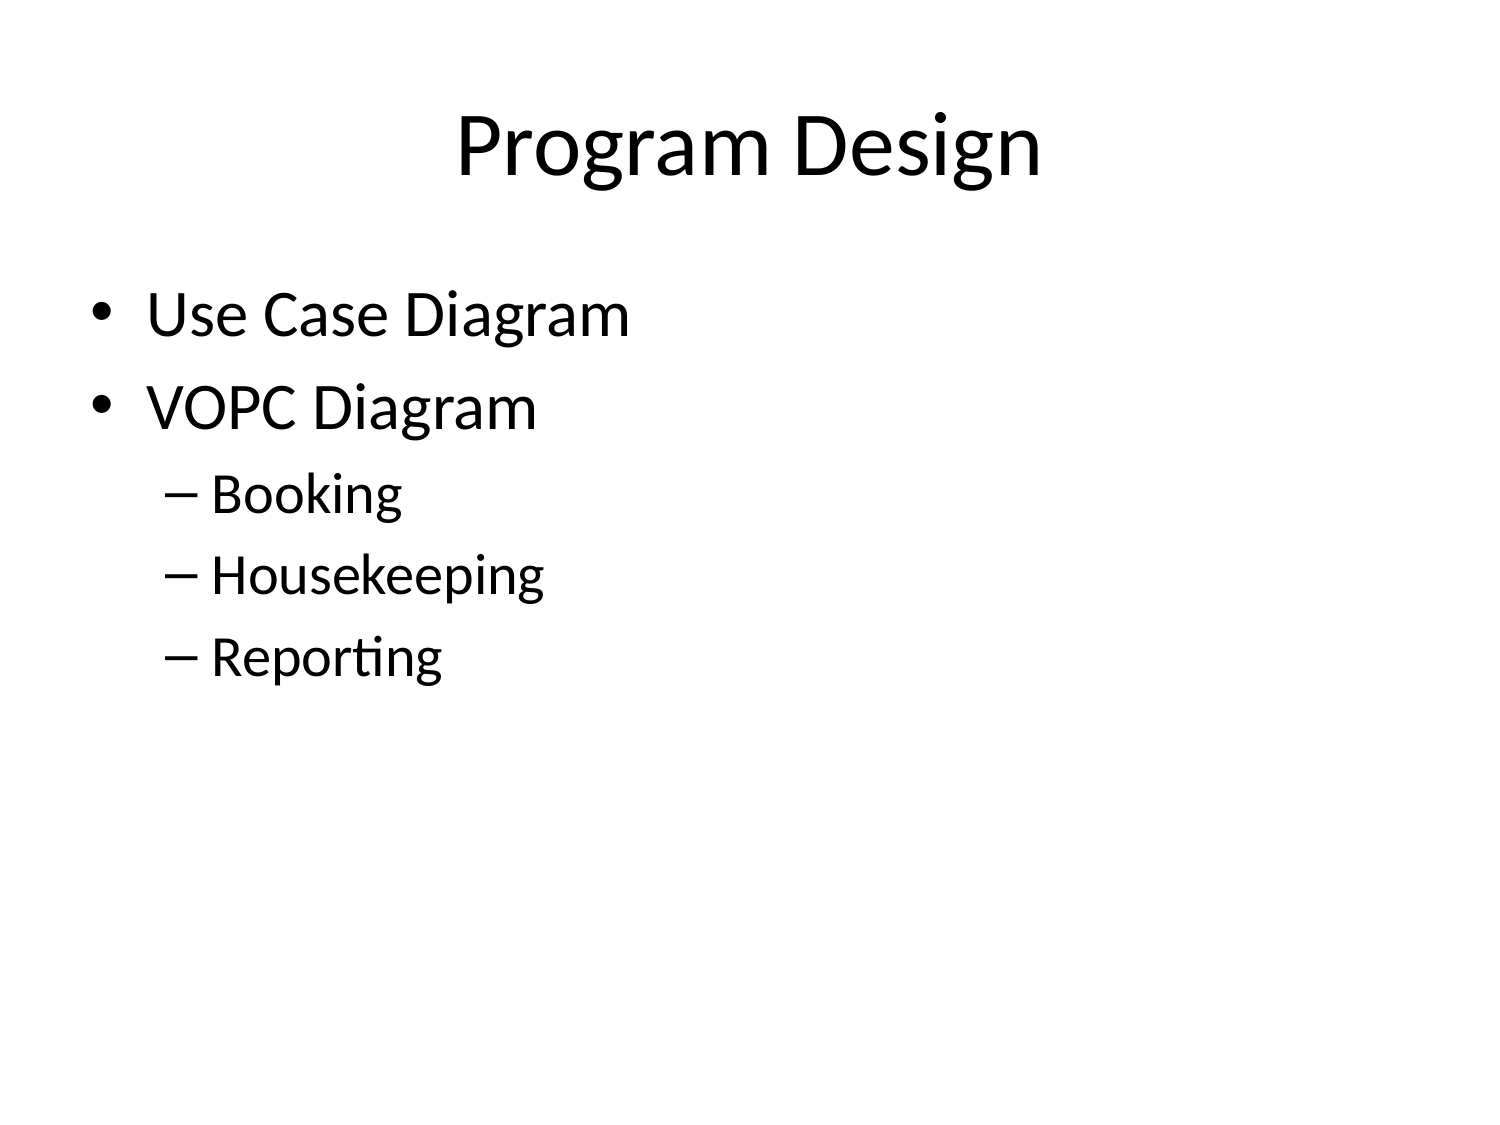

# Program Design
Use Case Diagram
VOPC Diagram
Booking
Housekeeping
Reporting